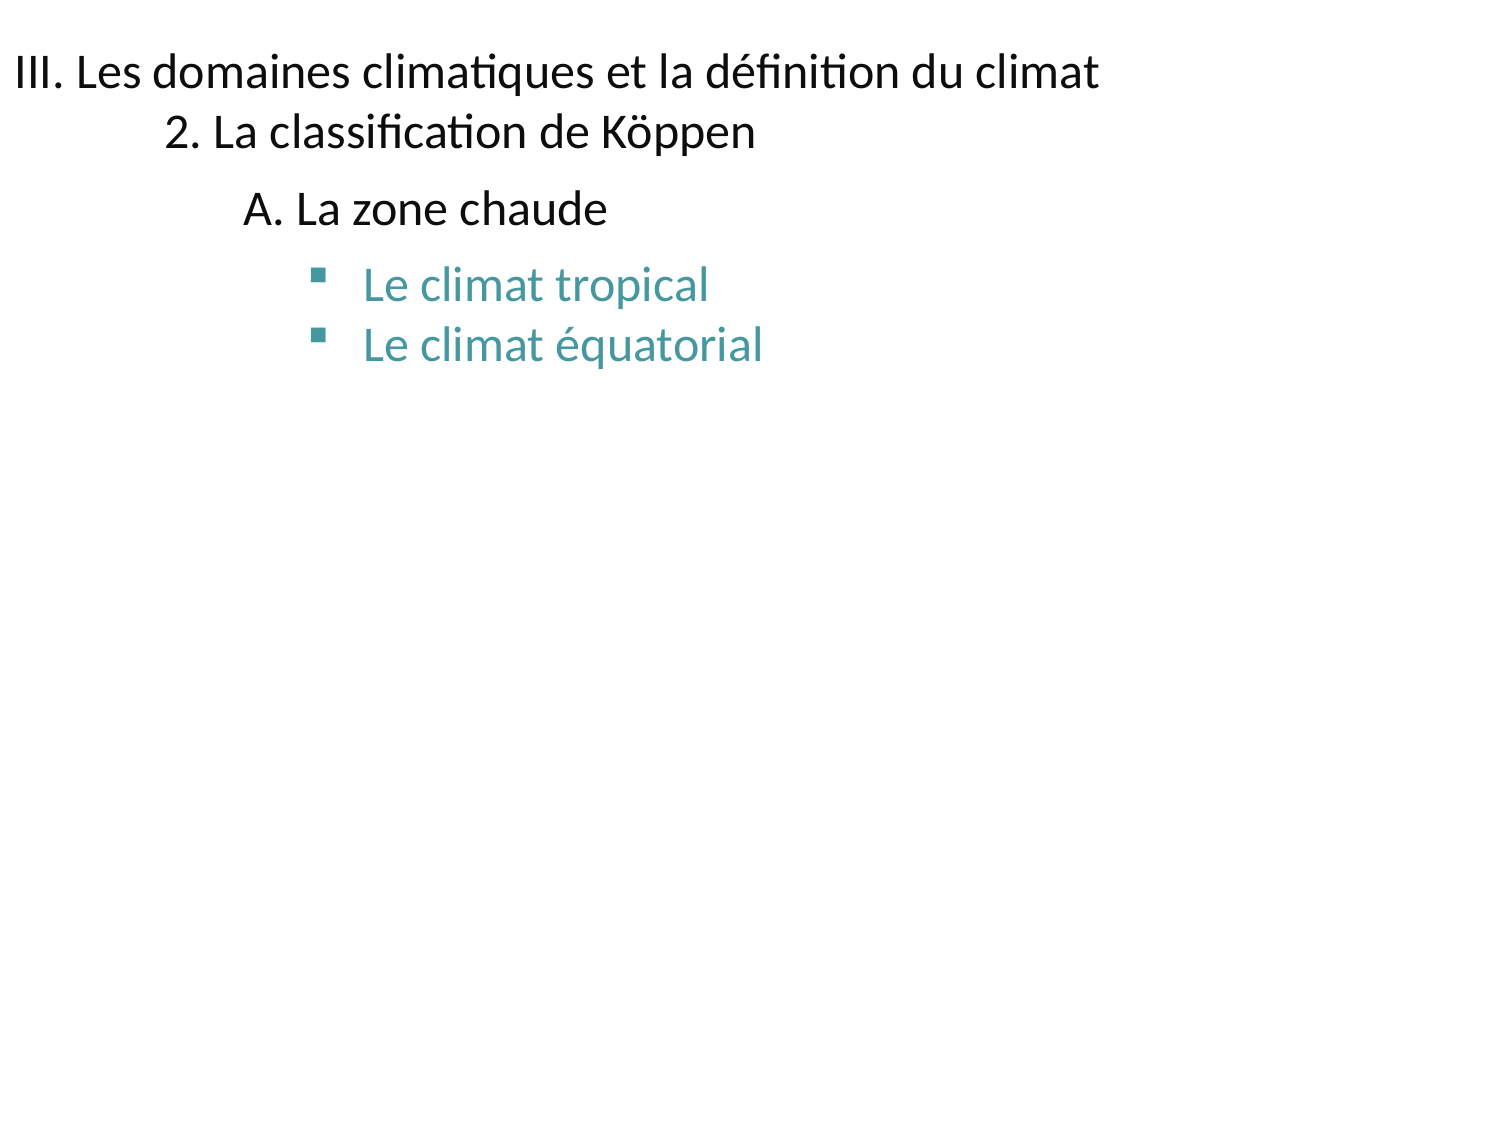

III. Les domaines climatiques et la définition du climat
	2. La classification de Köppen
A. La zone chaude
Le climat tropical
Le climat équatorial